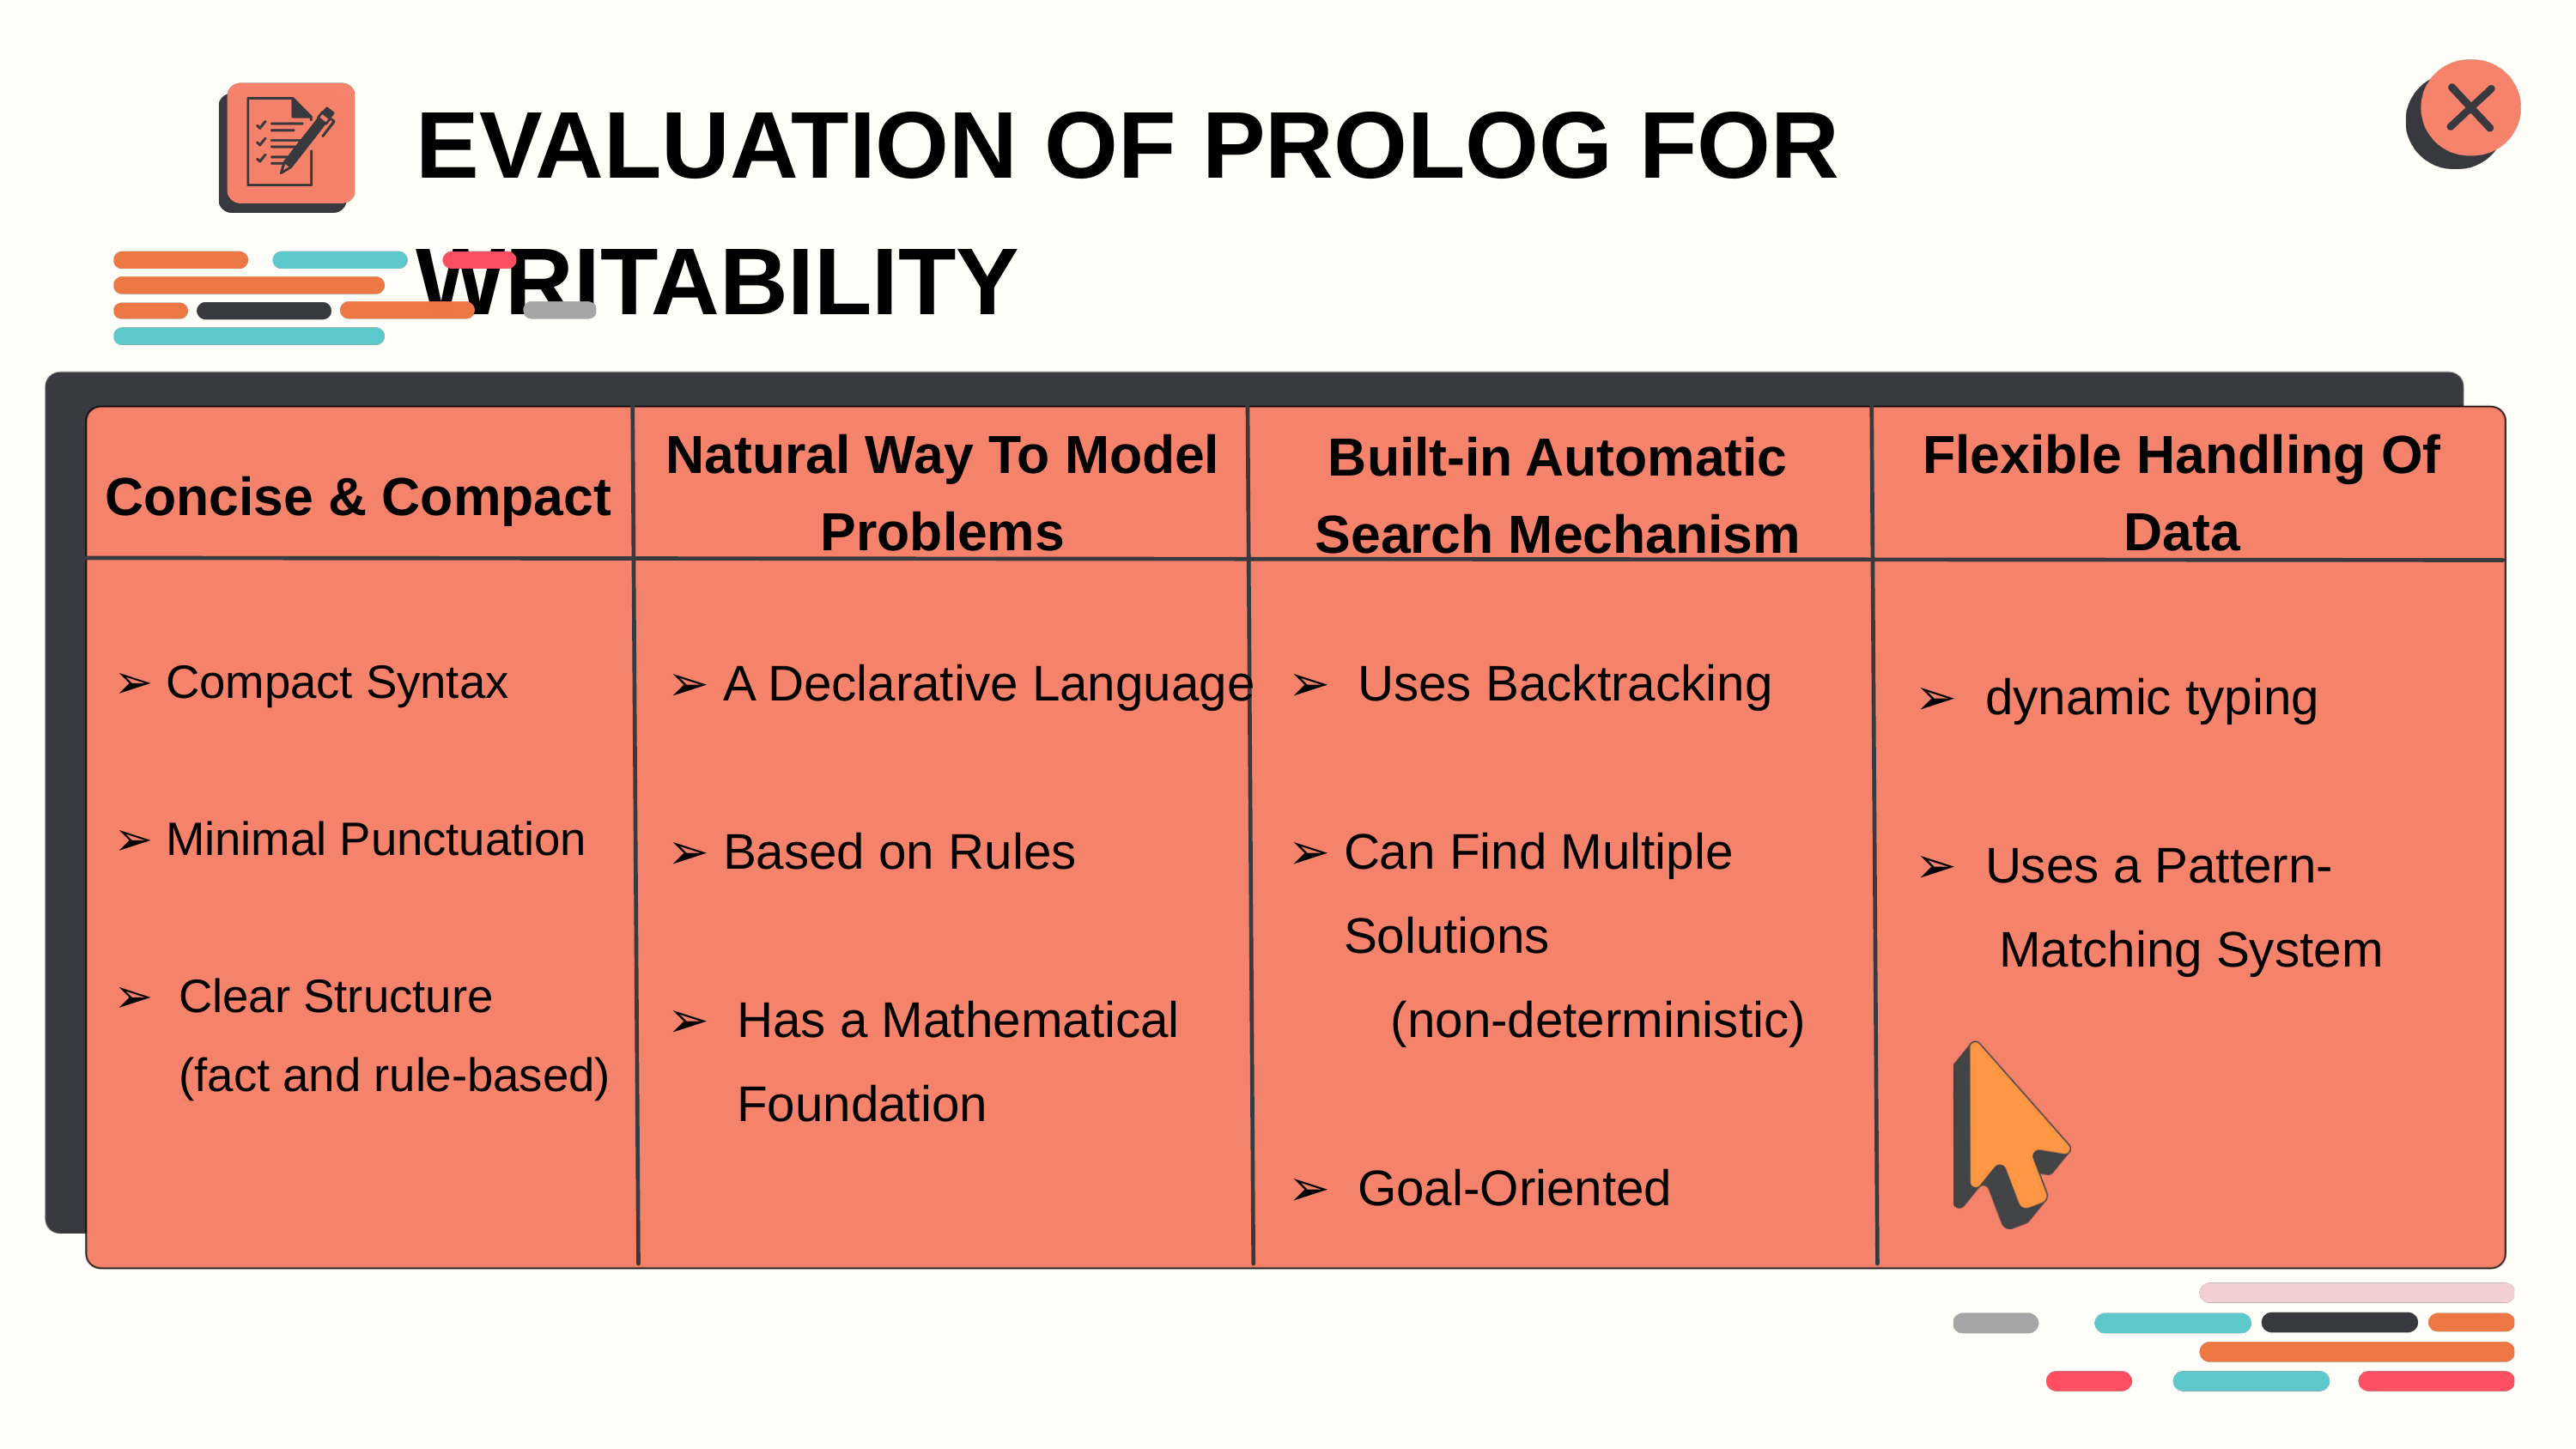

EVALUATION OF PROLOG FOR WRITABILITY

Natural Way To Model Problems
Flexible Handling Of Data
Built-in Automatic Search Mechanism
Concise & Compact

➢ A Declarative Language

➢ Based on Rules

➢  Has a Mathematical
     Foundation
➢  Uses Backtracking

➢ Can Find Multiple
    Solutions
(non-deterministic)

➢  Goal-Oriented
➢ Compact Syntax

➢ Minimal Punctuation

➢  Clear Structure
     (fact and rule-based)
➢  dynamic typing

➢  Uses a Pattern-
      Matching System